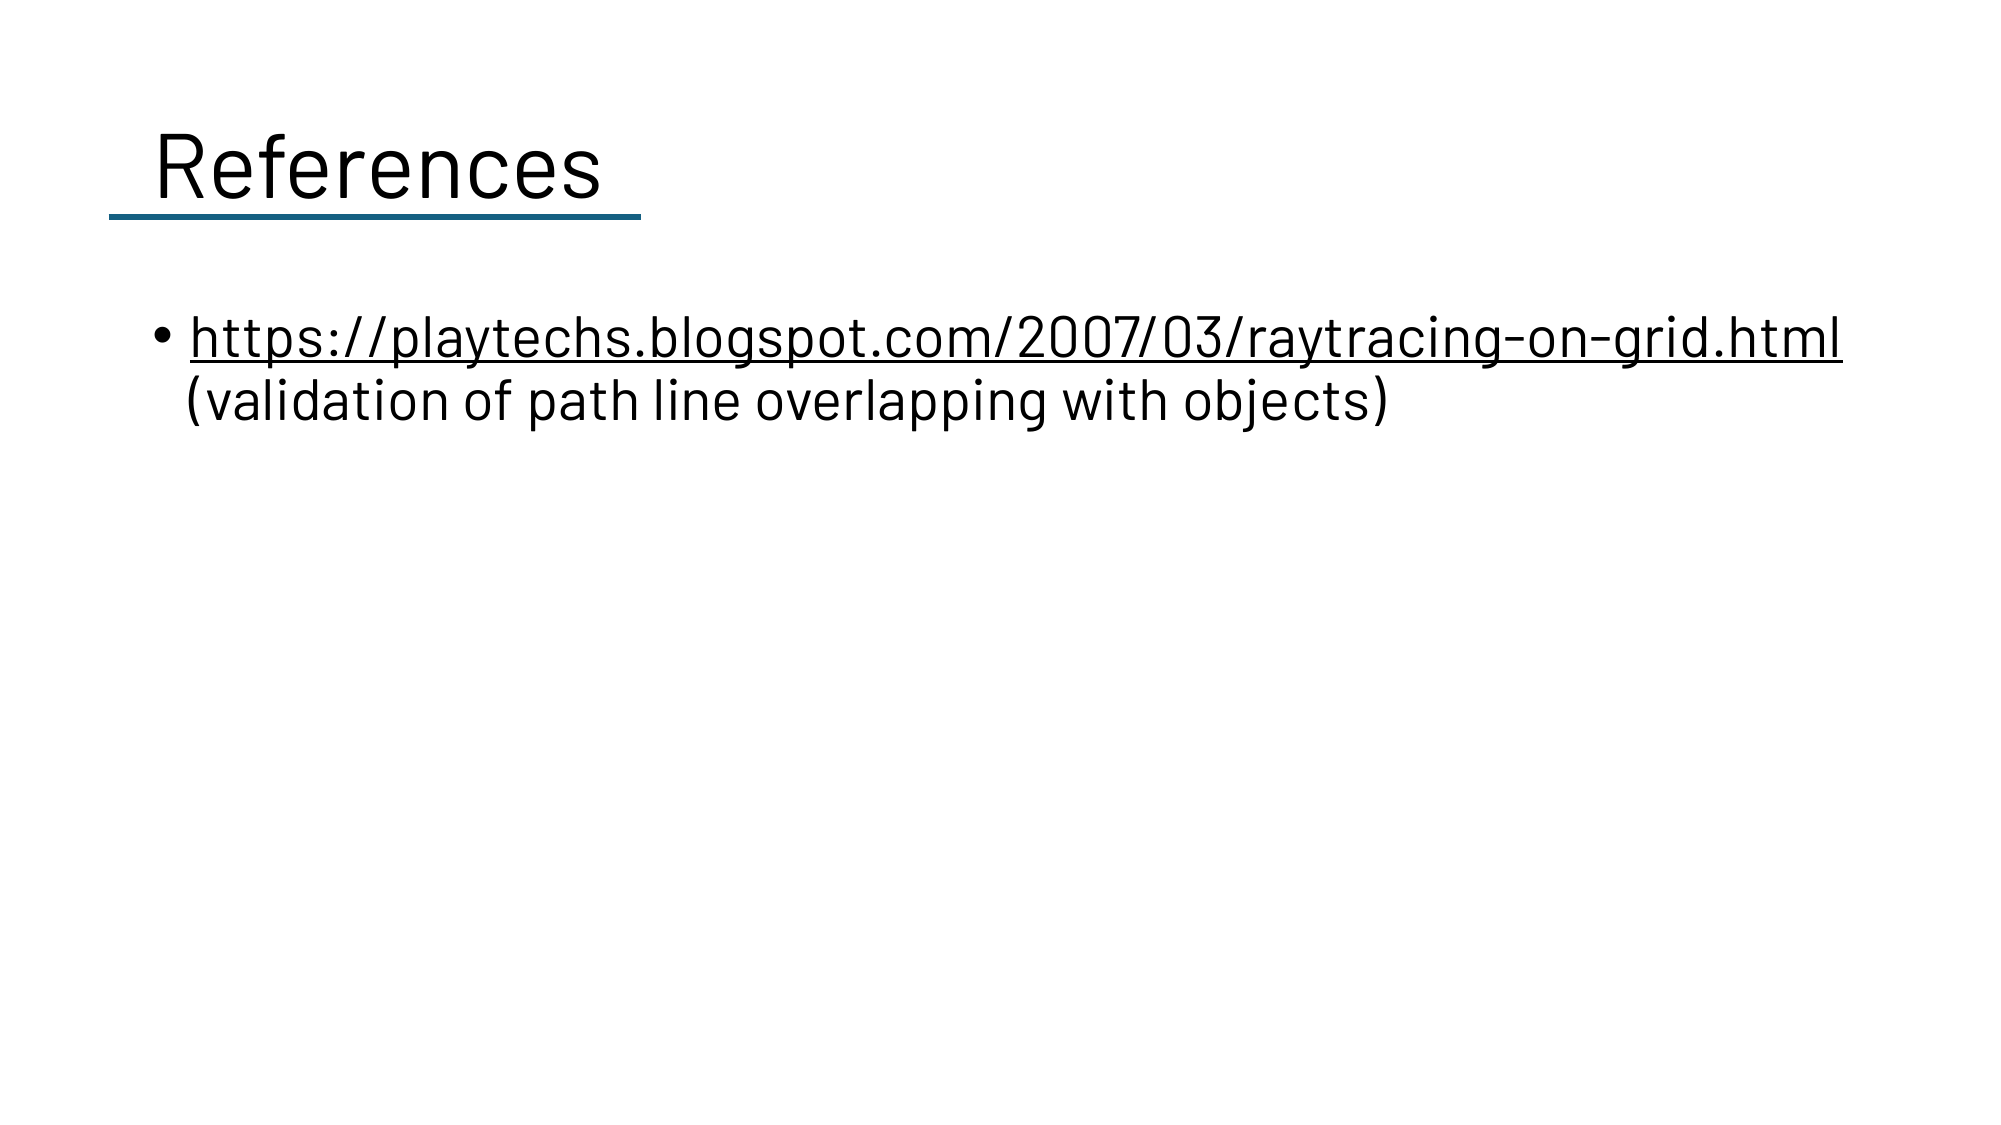

# References
https://playtechs.blogspot.com/2007/03/raytracing-on-grid.html (validation of path line overlapping with objects)